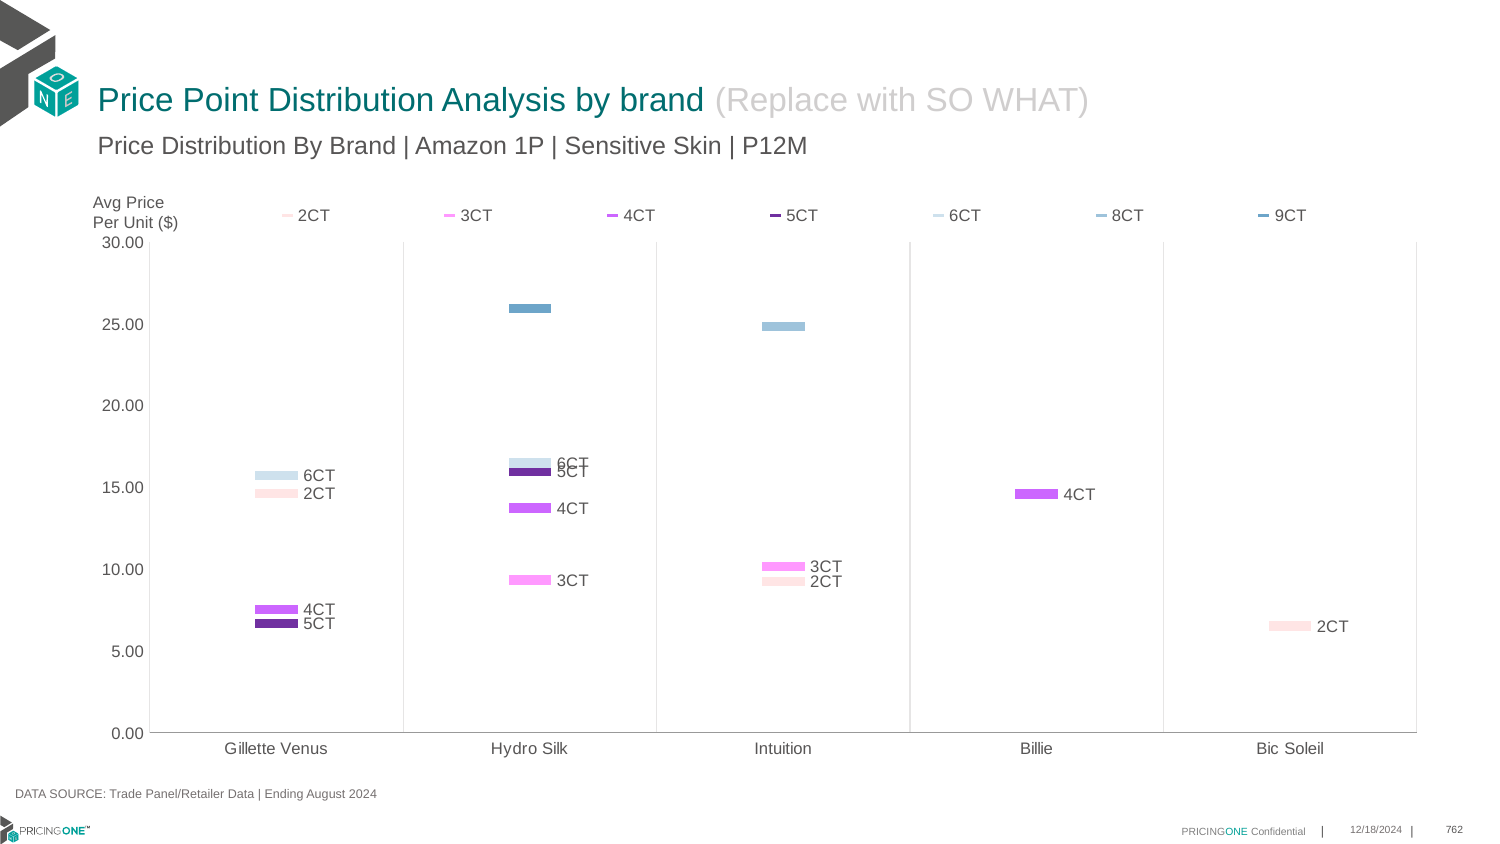

# Price Point Distribution Analysis by brand (Replace with SO WHAT)
Price Distribution By Brand | Amazon 1P | Sensitive Skin | P12M

### Chart

| Category | 2CT | 3CT | 4CT | 5CT | 6CT | 8CT | 9CT |
|---|---|---|---|---|---|---|---|
| Gillette Venus | 14.620064117601064 | None | 7.538022384771305 | 6.670047634074141 | 15.737547265852239 | None | None |
| Hydro Silk | None | 9.331687561514755 | 13.745520393906922 | 15.96043861731461 | 16.490293498289024 | None | 25.91693621425799 |
| Intuition | 9.231165012862919 | 10.150085150799319 | None | None | None | 24.841974490641046 | None |
| Billie | None | None | 14.597295316767704 | None | None | None | None |
| Bic Soleil | 6.522742074413328 | None | None | None | None | None | None |
Avg Price
Per Unit ($)
DATA SOURCE: Trade Panel/Retailer Data | Ending August 2024
12/18/2024
762